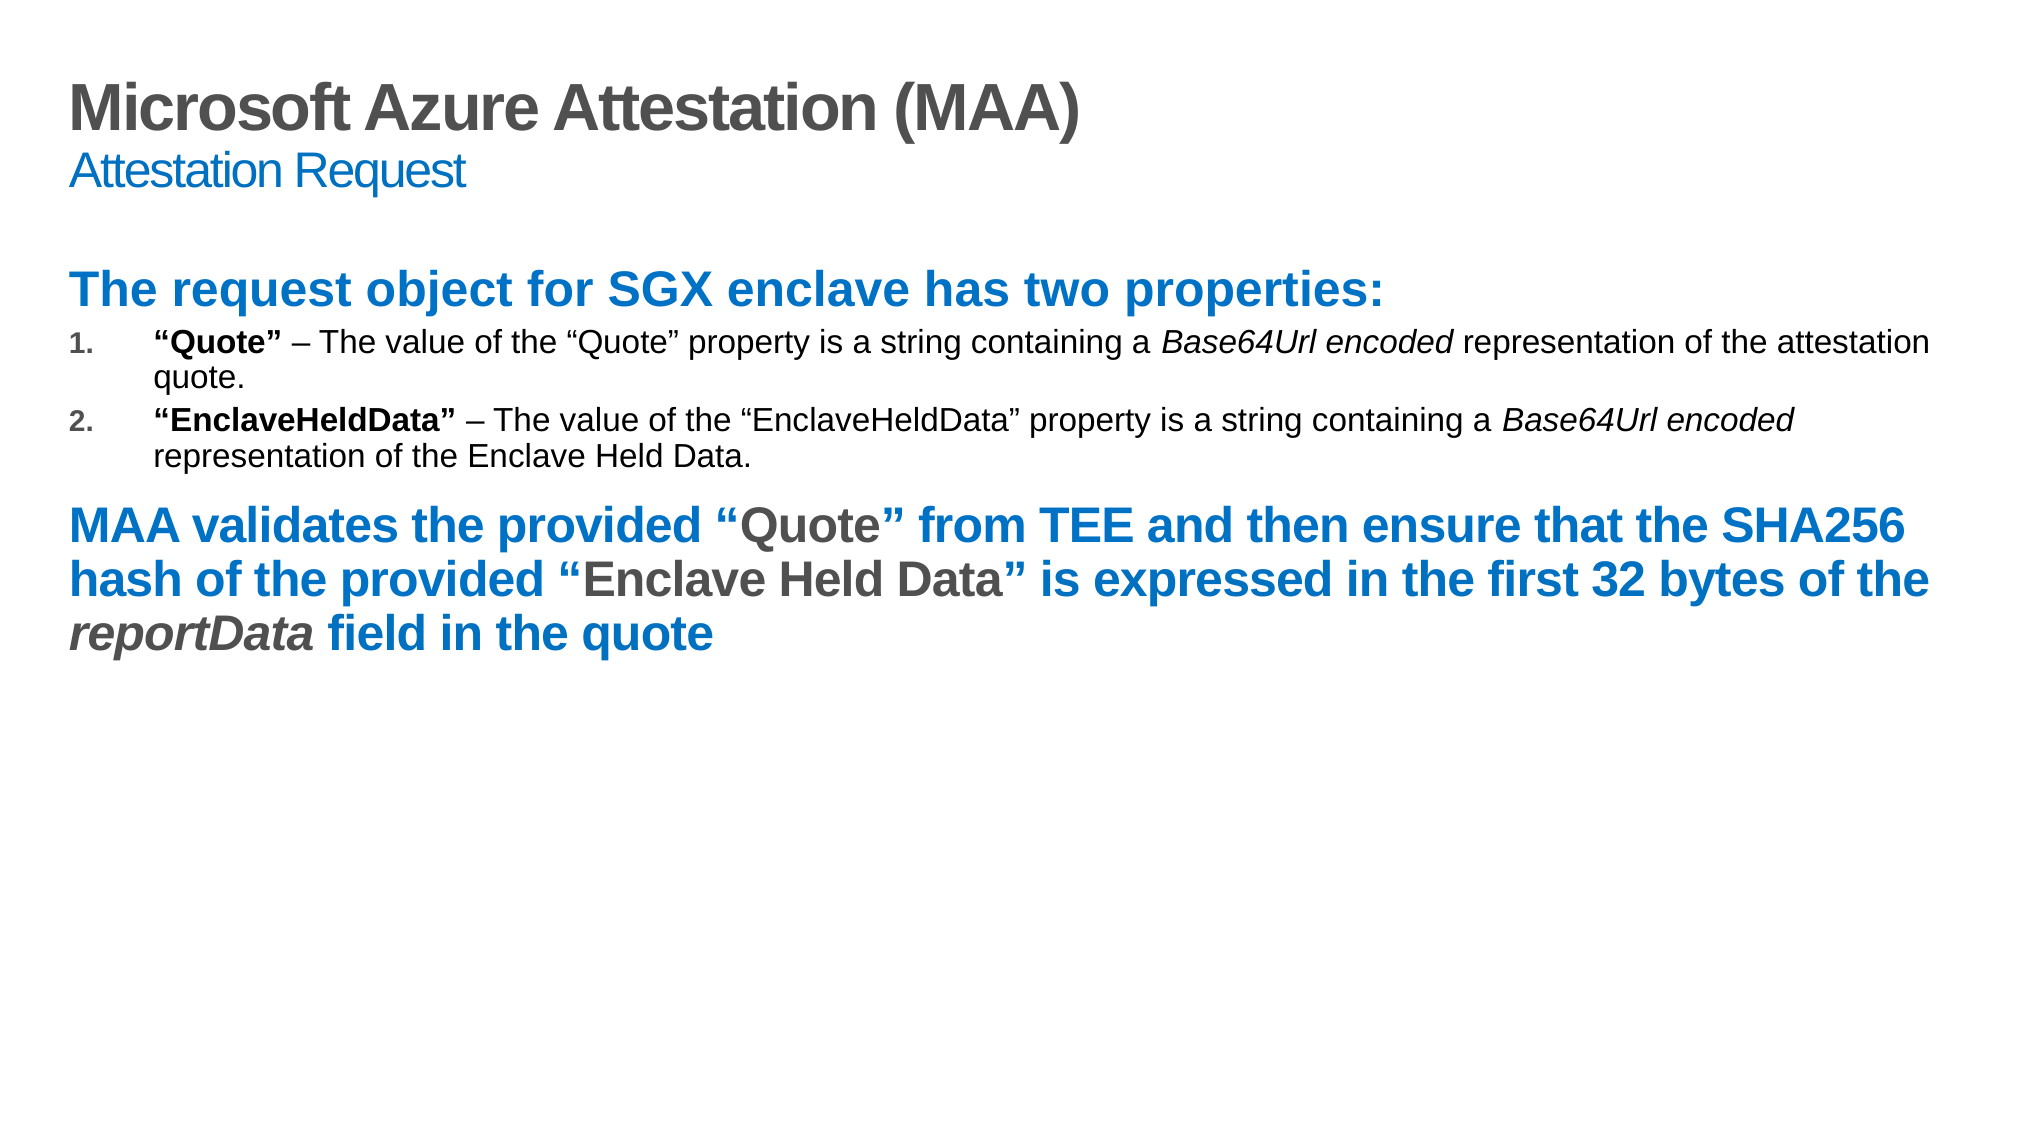

# Microsoft Azure Attestation (MAA) Attestation Request
The request object for SGX enclave has two properties:
“Quote” – The value of the “Quote” property is a string containing a Base64Url encoded representation of the attestation quote.
“EnclaveHeldData” – The value of the “EnclaveHeldData” property is a string containing a Base64Url encoded representation of the Enclave Held Data.
MAA validates the provided “Quote” from TEE and then ensure that the SHA256 hash of the provided “Enclave Held Data” is expressed in the first 32 bytes of the reportData field in the quote